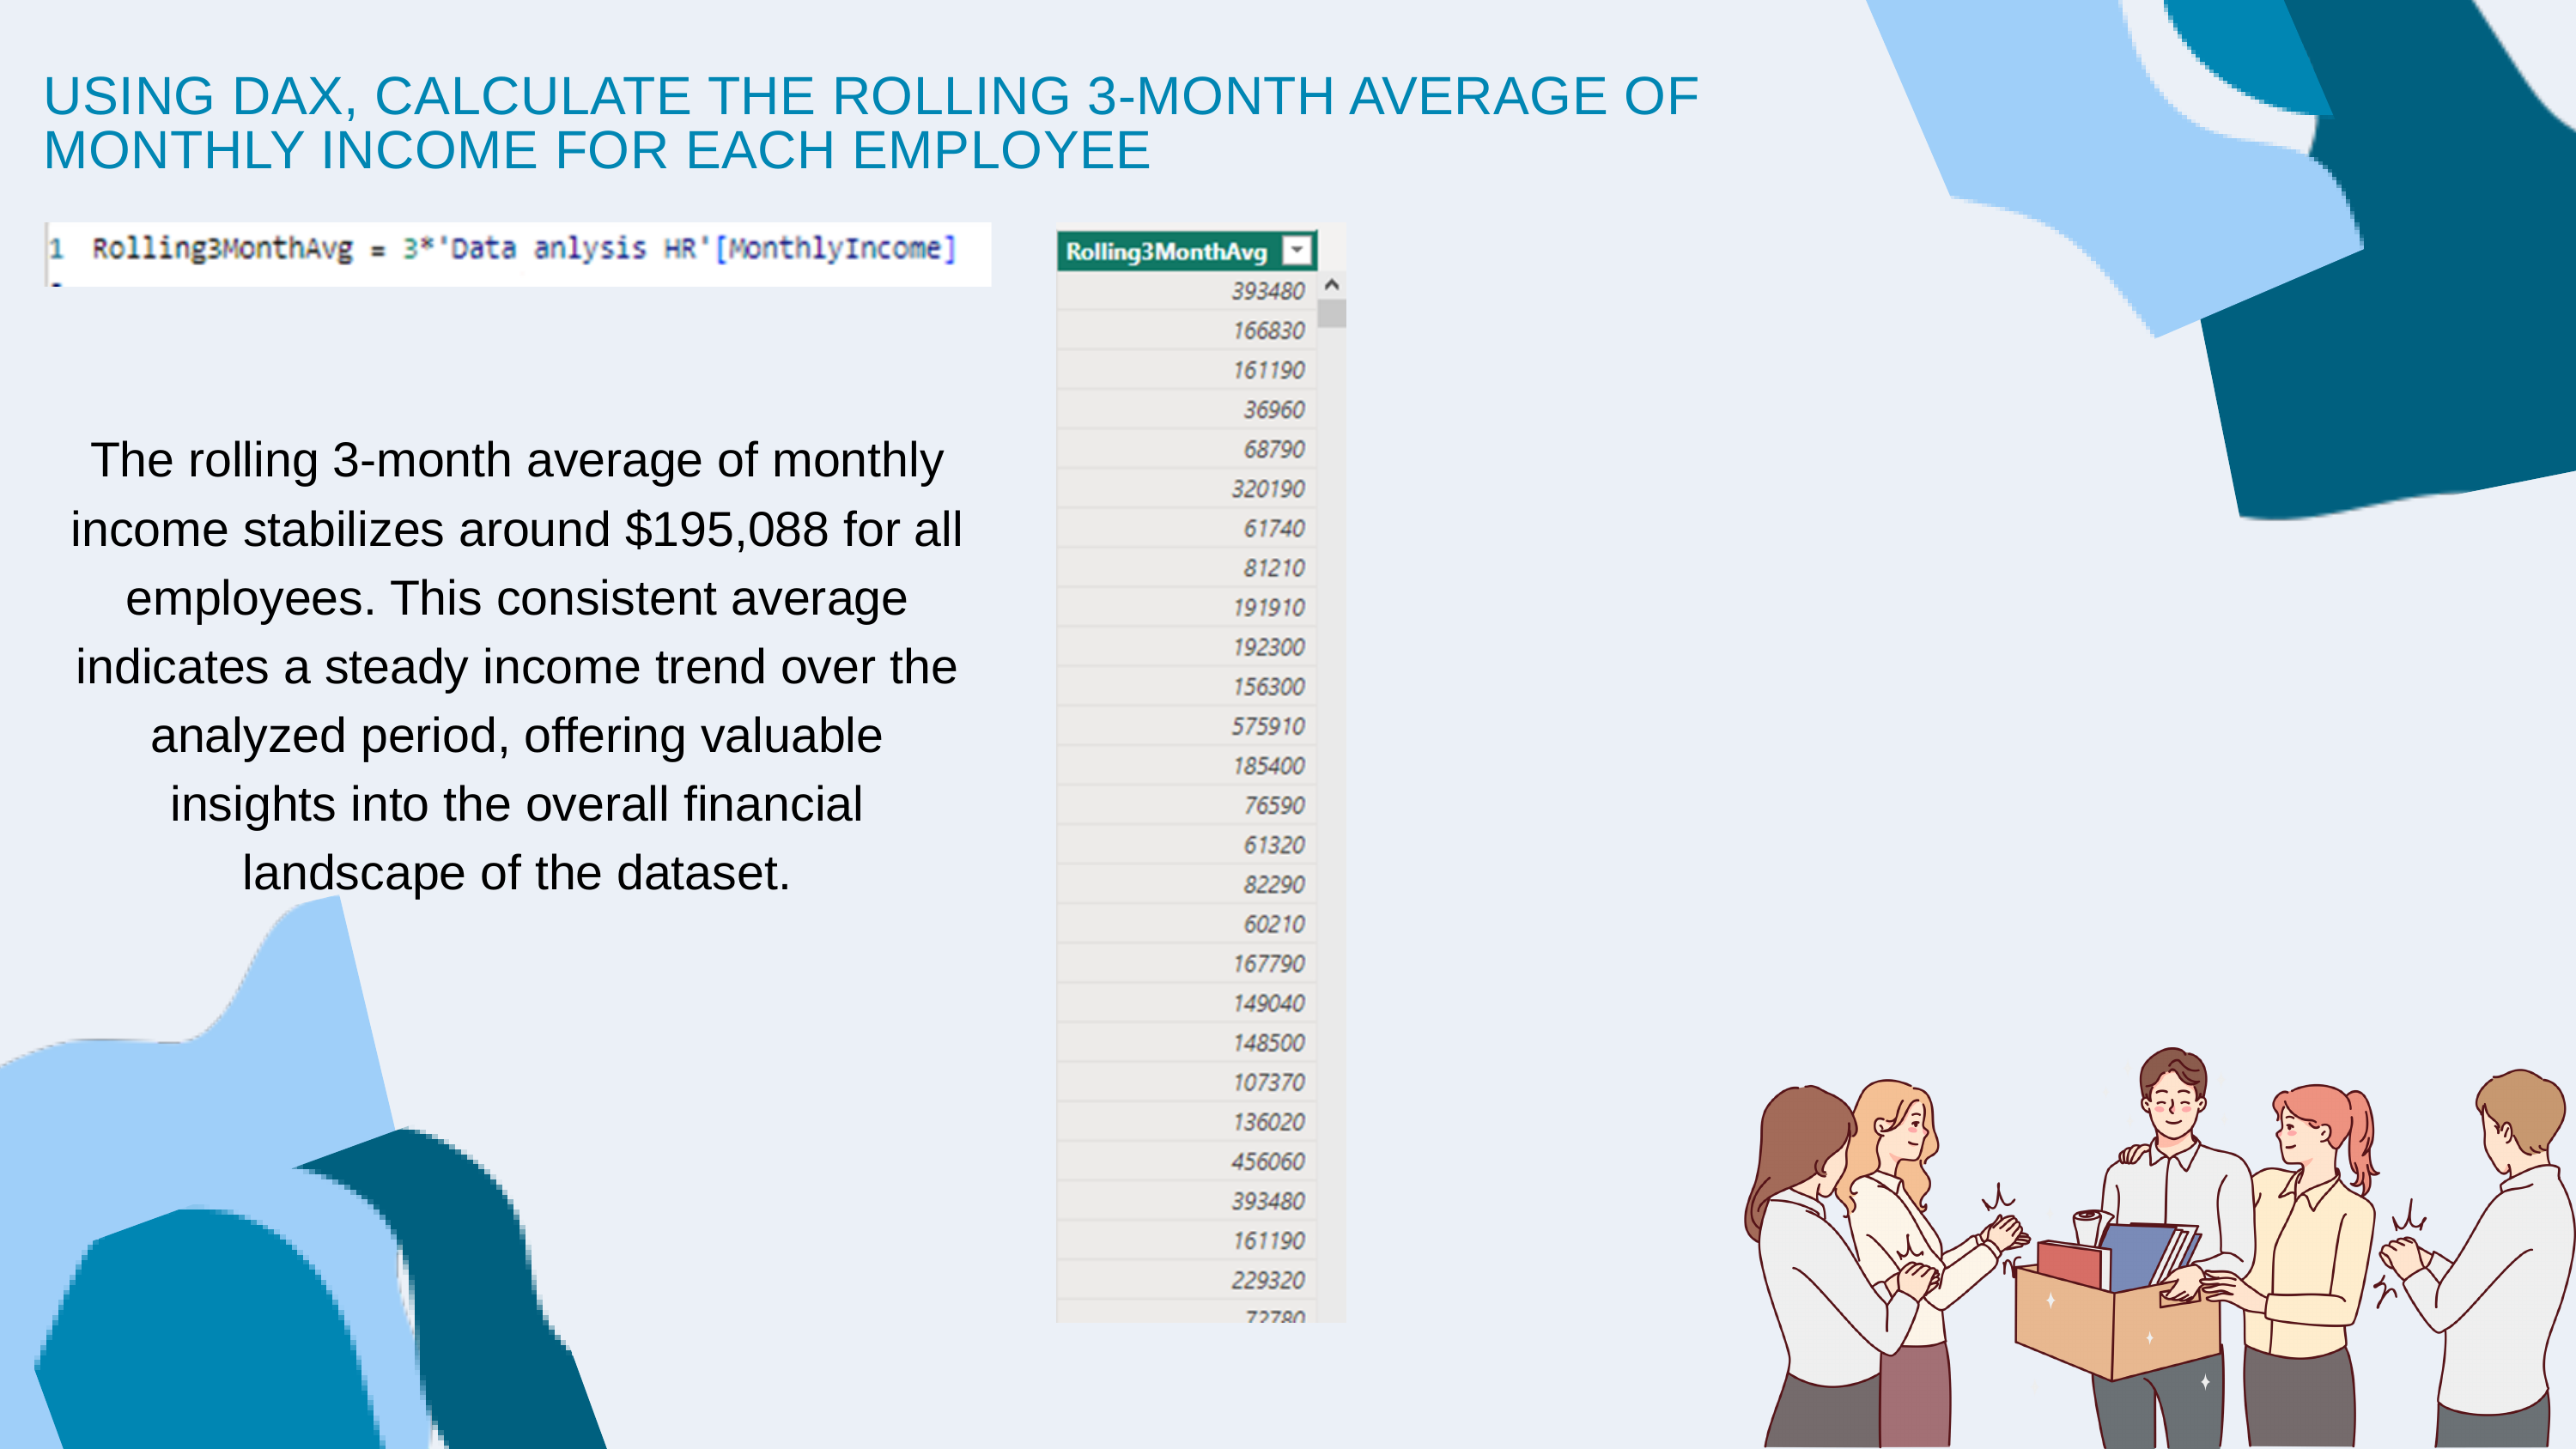

USING DAX, CALCULATE THE ROLLING 3-MONTH AVERAGE OF MONTHLY INCOME FOR EACH EMPLOYEE

The rolling 3-month average of monthly income stabilizes around $195,088 for all employees. This consistent average indicates a steady income trend over the analyzed period, offering valuable insights into the overall financial landscape of the dataset.